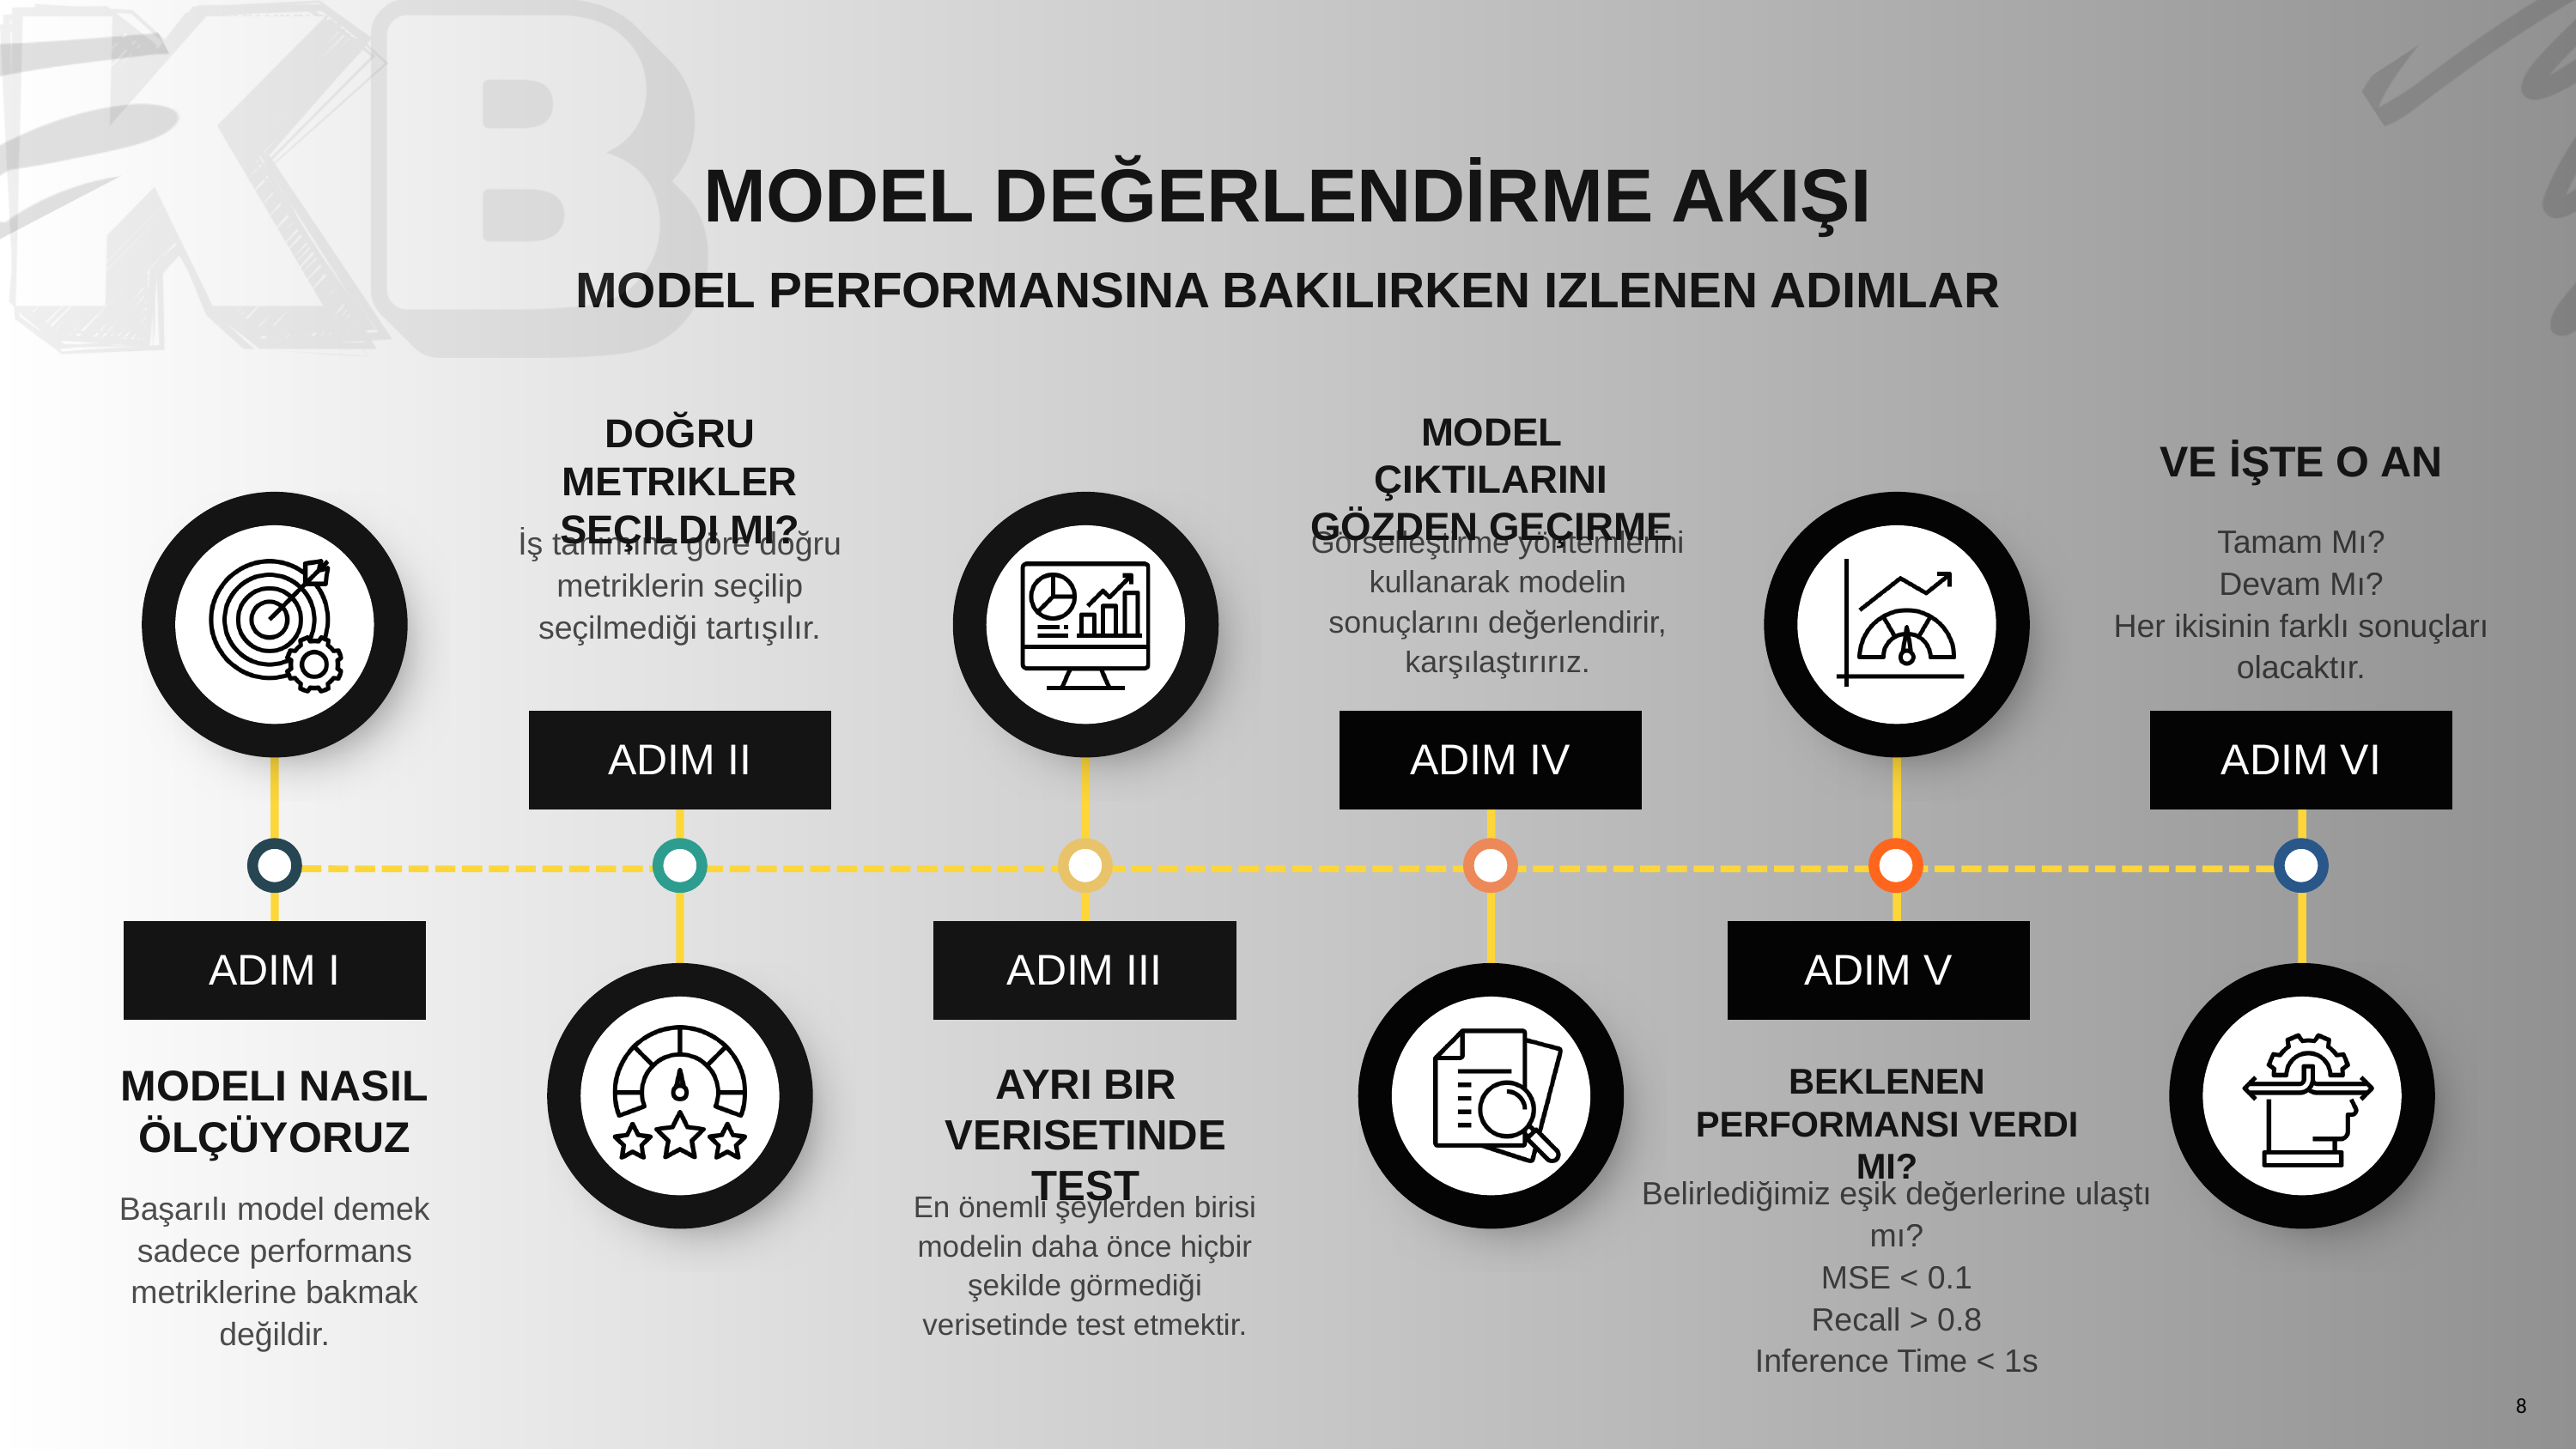

MODEL DEĞERLENDİRME AKIŞI
MODEL PERFORMANSINA BAKILIRKEN IZLENEN ADIMLAR
DOĞRU METRIKLER SEÇILDI MI?
MODEL ÇIKTILARINI GÖZDEN GEÇIRME
VE İŞTE O AN

Tamam Mı?
Devam Mı?
Her ikisinin farklı sonuçları olacaktır.
Görselleştirme yöntemlerini kullanarak modelin sonuçlarını değerlendirir, karşılaştırırız.
İş tanımına göre doğru metriklerin seçilip seçilmediği tartışılır.

ADIM II
ADIM IV
ADIM VI

ADIM I
ADIM III
ADIM V

AYRI BIR VERISETINDE TEST
MODELI NASIL ÖLÇÜYORUZ
BEKLENEN PERFORMANSI VERDI MI?
Belirlediğimiz eşik değerlerine ulaştı mı?
MSE < 0.1
Recall > 0.8
Inference Time < 1s
En önemli şeylerden birisi modelin daha önce hiçbir şekilde görmediği verisetinde test etmektir.
Başarılı model demek sadece performans metriklerine bakmak değildir.
8